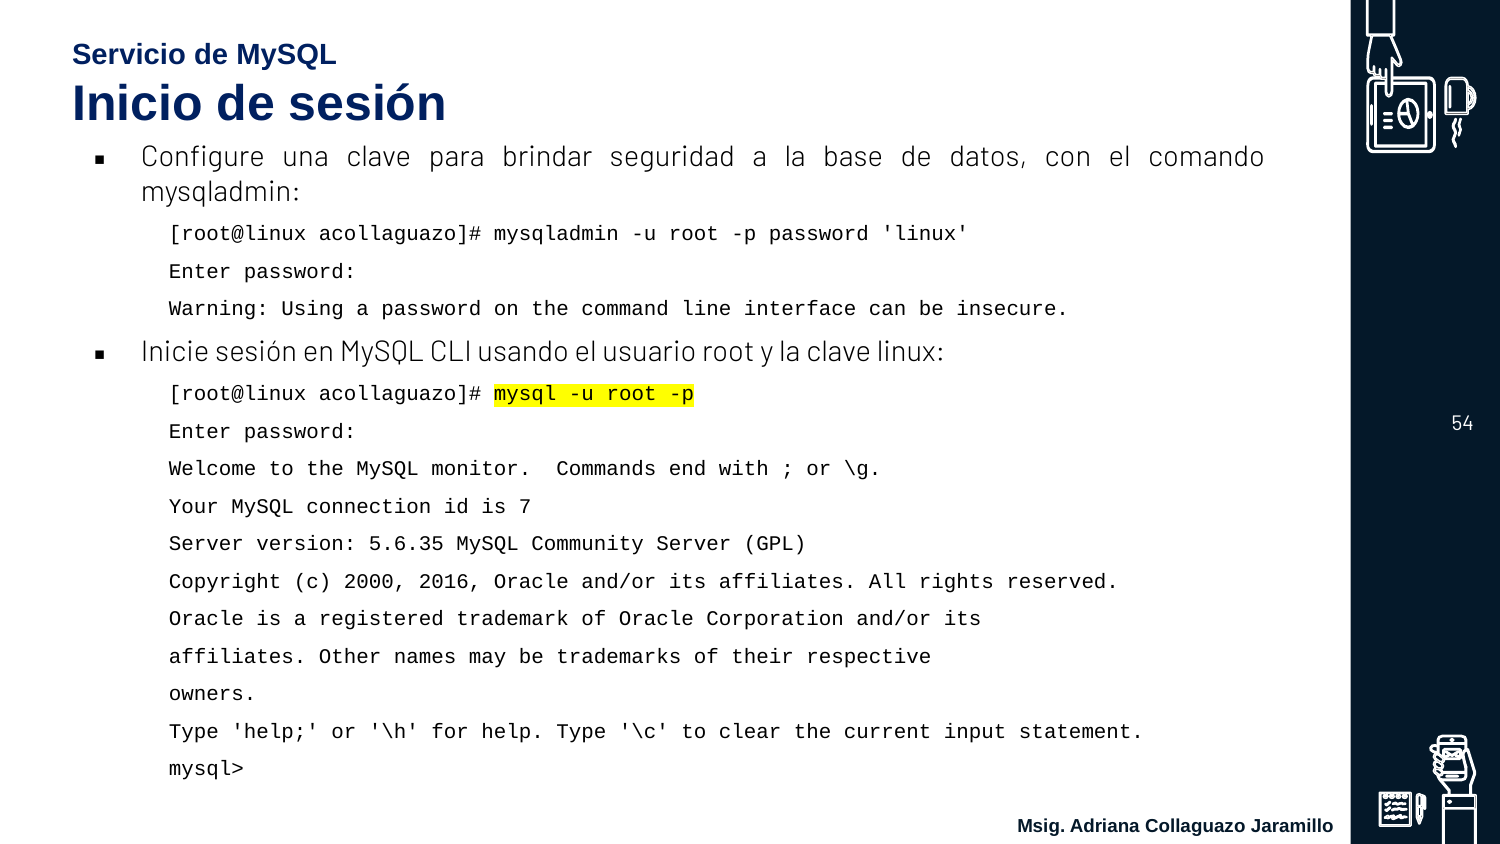

Servicio de MySQL
Inicio de sesión
Configure una clave para brindar seguridad a la base de datos, con el comando mysqladmin:
	[root@linux acollaguazo]# mysqladmin -u root -p password 'linux'
	Enter password:
	Warning: Using a password on the command line interface can be insecure.
Inicie sesión en MySQL CLI usando el usuario root y la clave linux:
	[root@linux acollaguazo]# mysql -u root -p
	Enter password:
	Welcome to the MySQL monitor.  Commands end with ; or \g.
	Your MySQL connection id is 7
	Server version: 5.6.35 MySQL Community Server (GPL)
 	Copyright (c) 2000, 2016, Oracle and/or its affiliates. All rights reserved.
 	Oracle is a registered trademark of Oracle Corporation and/or its
	affiliates. Other names may be trademarks of their respective
	owners.
 	Type 'help;' or '\h' for help. Type '\c' to clear the current input statement.
 	mysql>
54